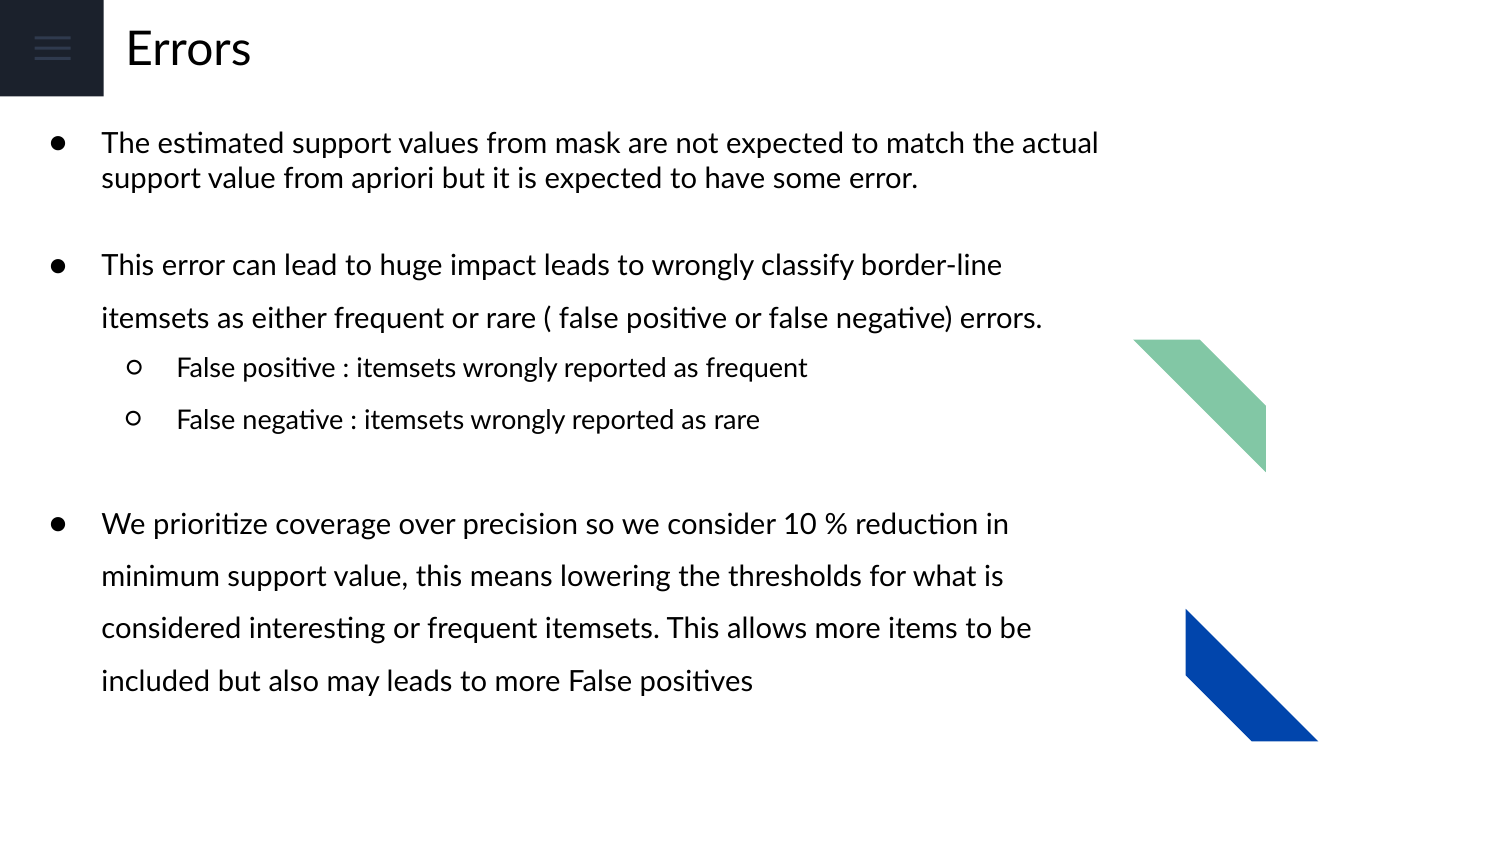

Errors
The estimated support values from mask are not expected to match the actual support value from apriori but it is expected to have some error.

This error can lead to huge impact leads to wrongly classify border-line itemsets as either frequent or rare ( false positive or false negative) errors.
False positive : itemsets wrongly reported as frequent
False negative : itemsets wrongly reported as rare

We prioritize coverage over precision so we consider 10 % reduction in minimum support value, this means lowering the thresholds for what is considered interesting or frequent itemsets. This allows more items to be included but also may leads to more False positives